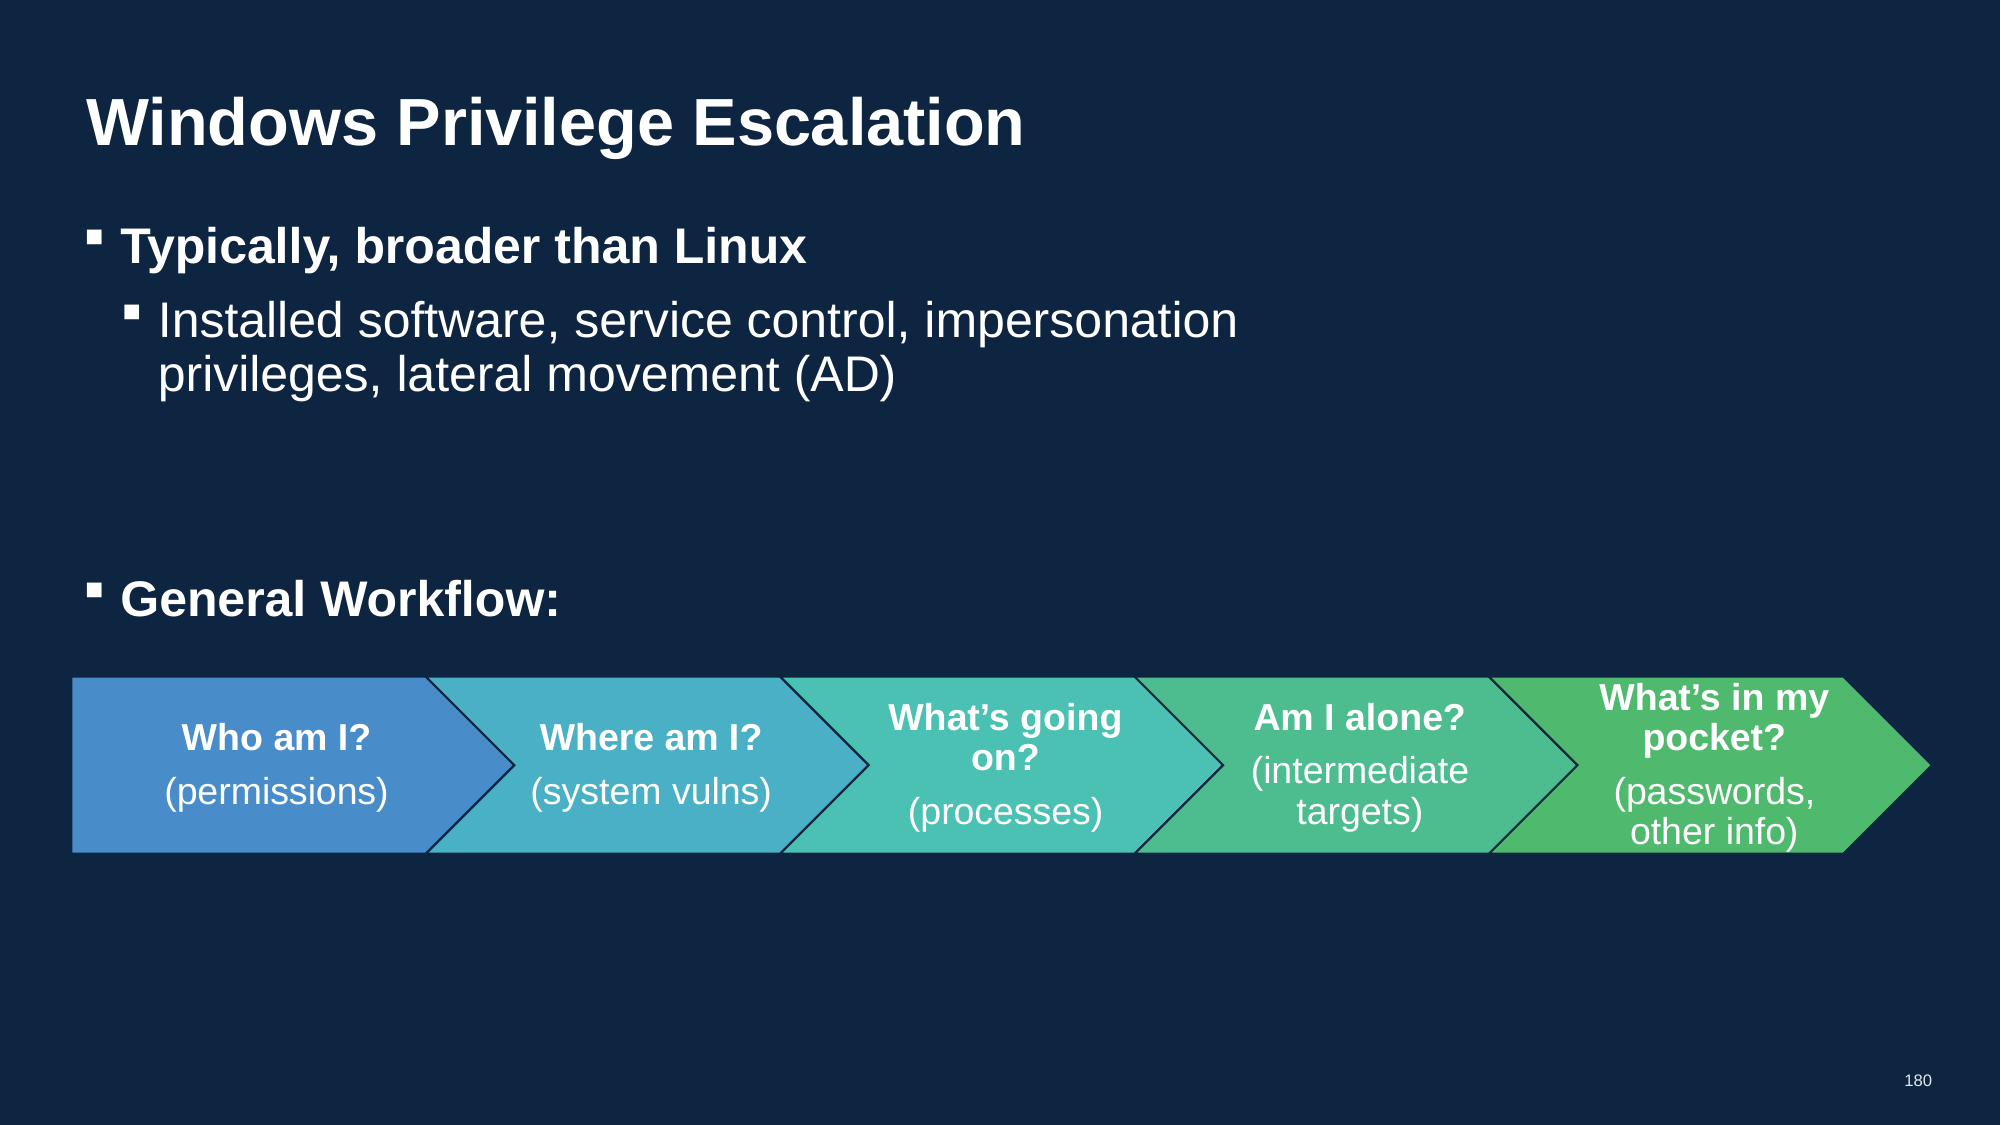

# Windows Privilege Escalation
Typically, broader than Linux
Installed software, service control, impersonation privileges, lateral movement (AD)

General Workflow:

Who am I?
(permissions)
Where am I?
(system vulns)
What’s going on?
(processes)
Am I alone?
(intermediate targets)
What’s in my pocket?
(passwords, other info)
180